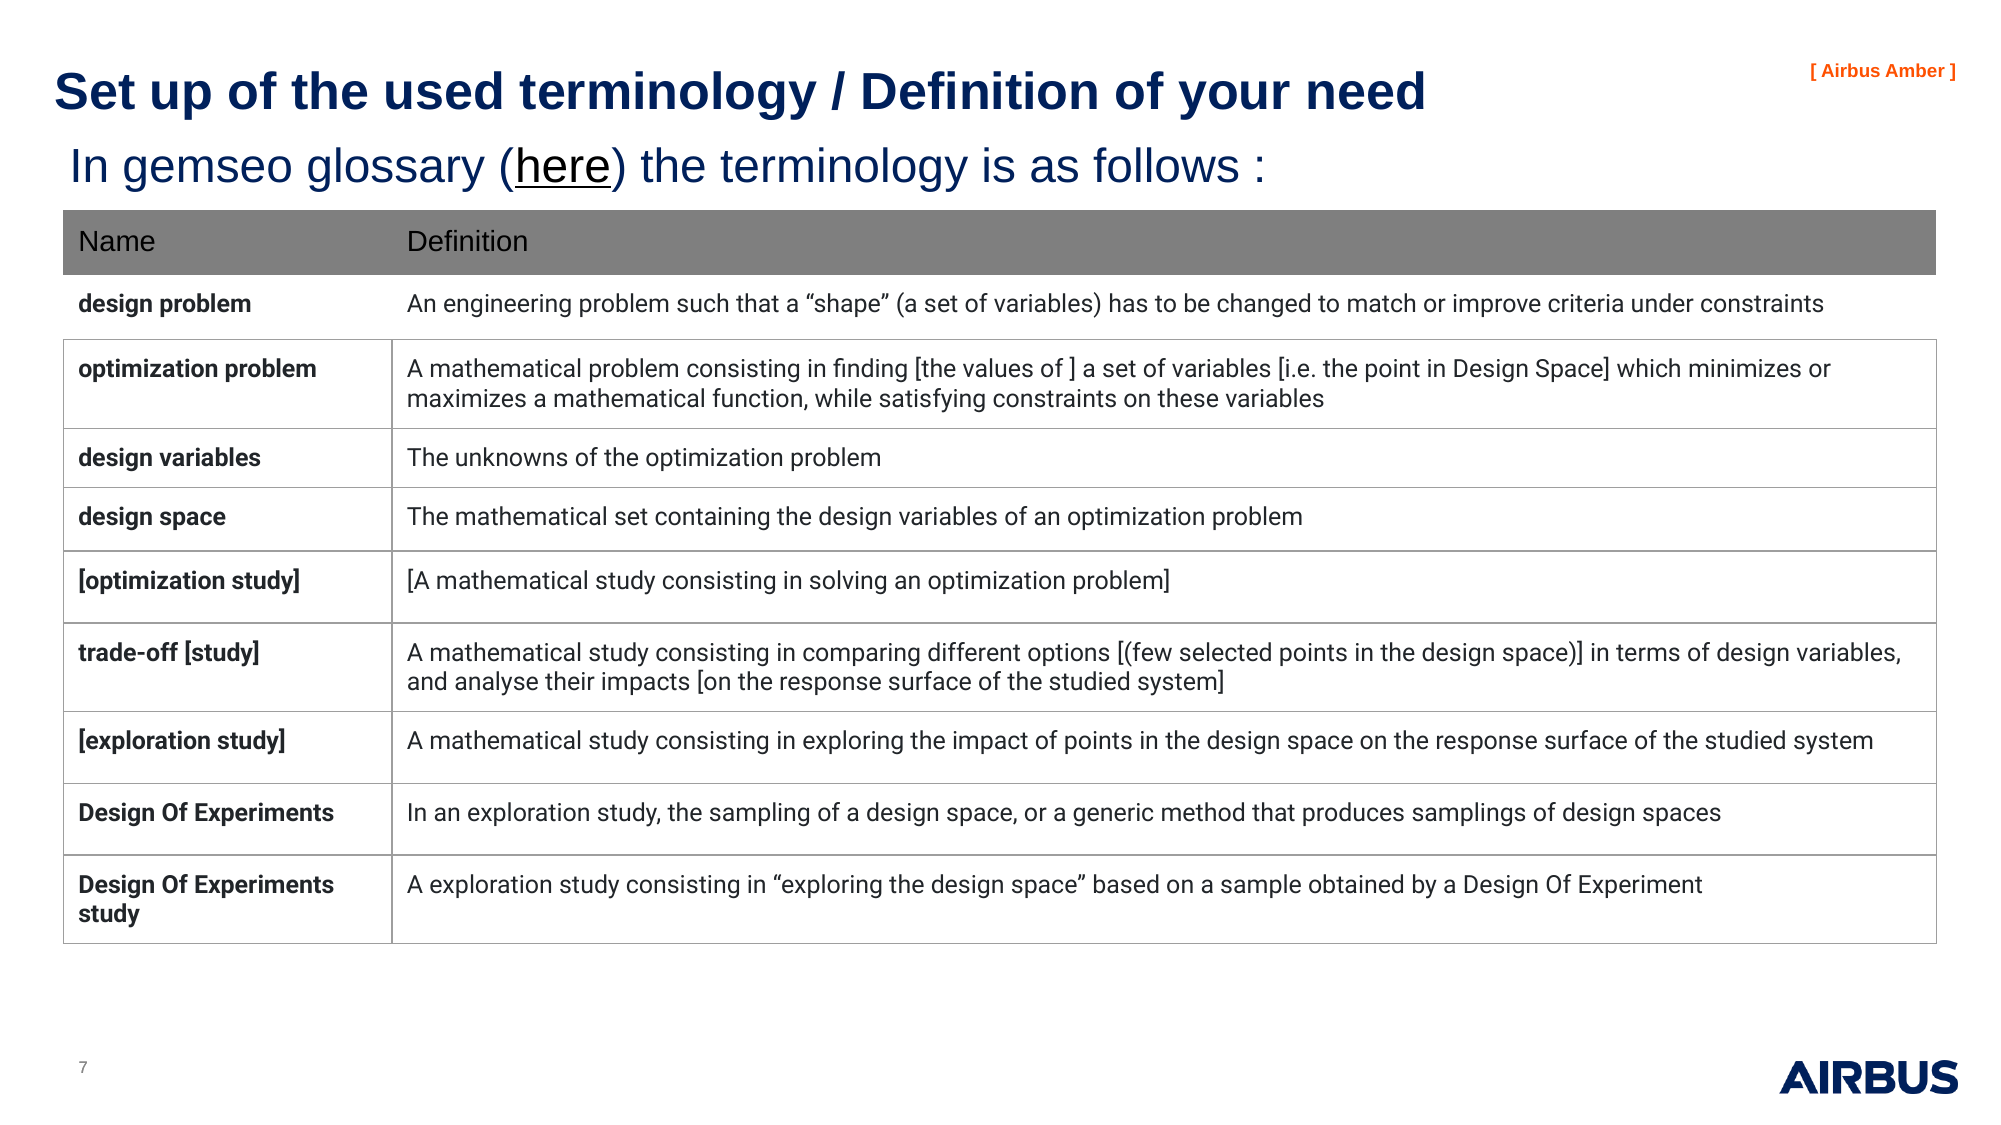

# Set up of the used terminology / Definition of your need
In gemseo glossary (here) the terminology is as follows :

| Name | Definition |
| --- | --- |
| design problem | An engineering problem such that a “shape” (a set of variables) has to be changed to match or improve criteria under constraints |
| optimization problem | A mathematical problem consisting in finding [the values of ] a set of variables [i.e. the point in Design Space] which minimizes or maximizes a mathematical function, while satisfying constraints on these variables |
| design variables | The unknowns of the optimization problem |
| design space | The mathematical set containing the design variables of an optimization problem |
| [optimization study] | [A mathematical study consisting in solving an optimization problem] |
| trade-off [study] | A mathematical study consisting in comparing different options [(few selected points in the design space)] in terms of design variables, and analyse their impacts [on the response surface of the studied system] |
| [exploration study] | A mathematical study consisting in exploring the impact of points in the design space on the response surface of the studied system |
| Design Of Experiments | In an exploration study, the sampling of a design space, or a generic method that produces samplings of design spaces |
| Design Of Experiments study | A exploration study consisting in “exploring the design space” based on a sample obtained by a Design Of Experiment |
7